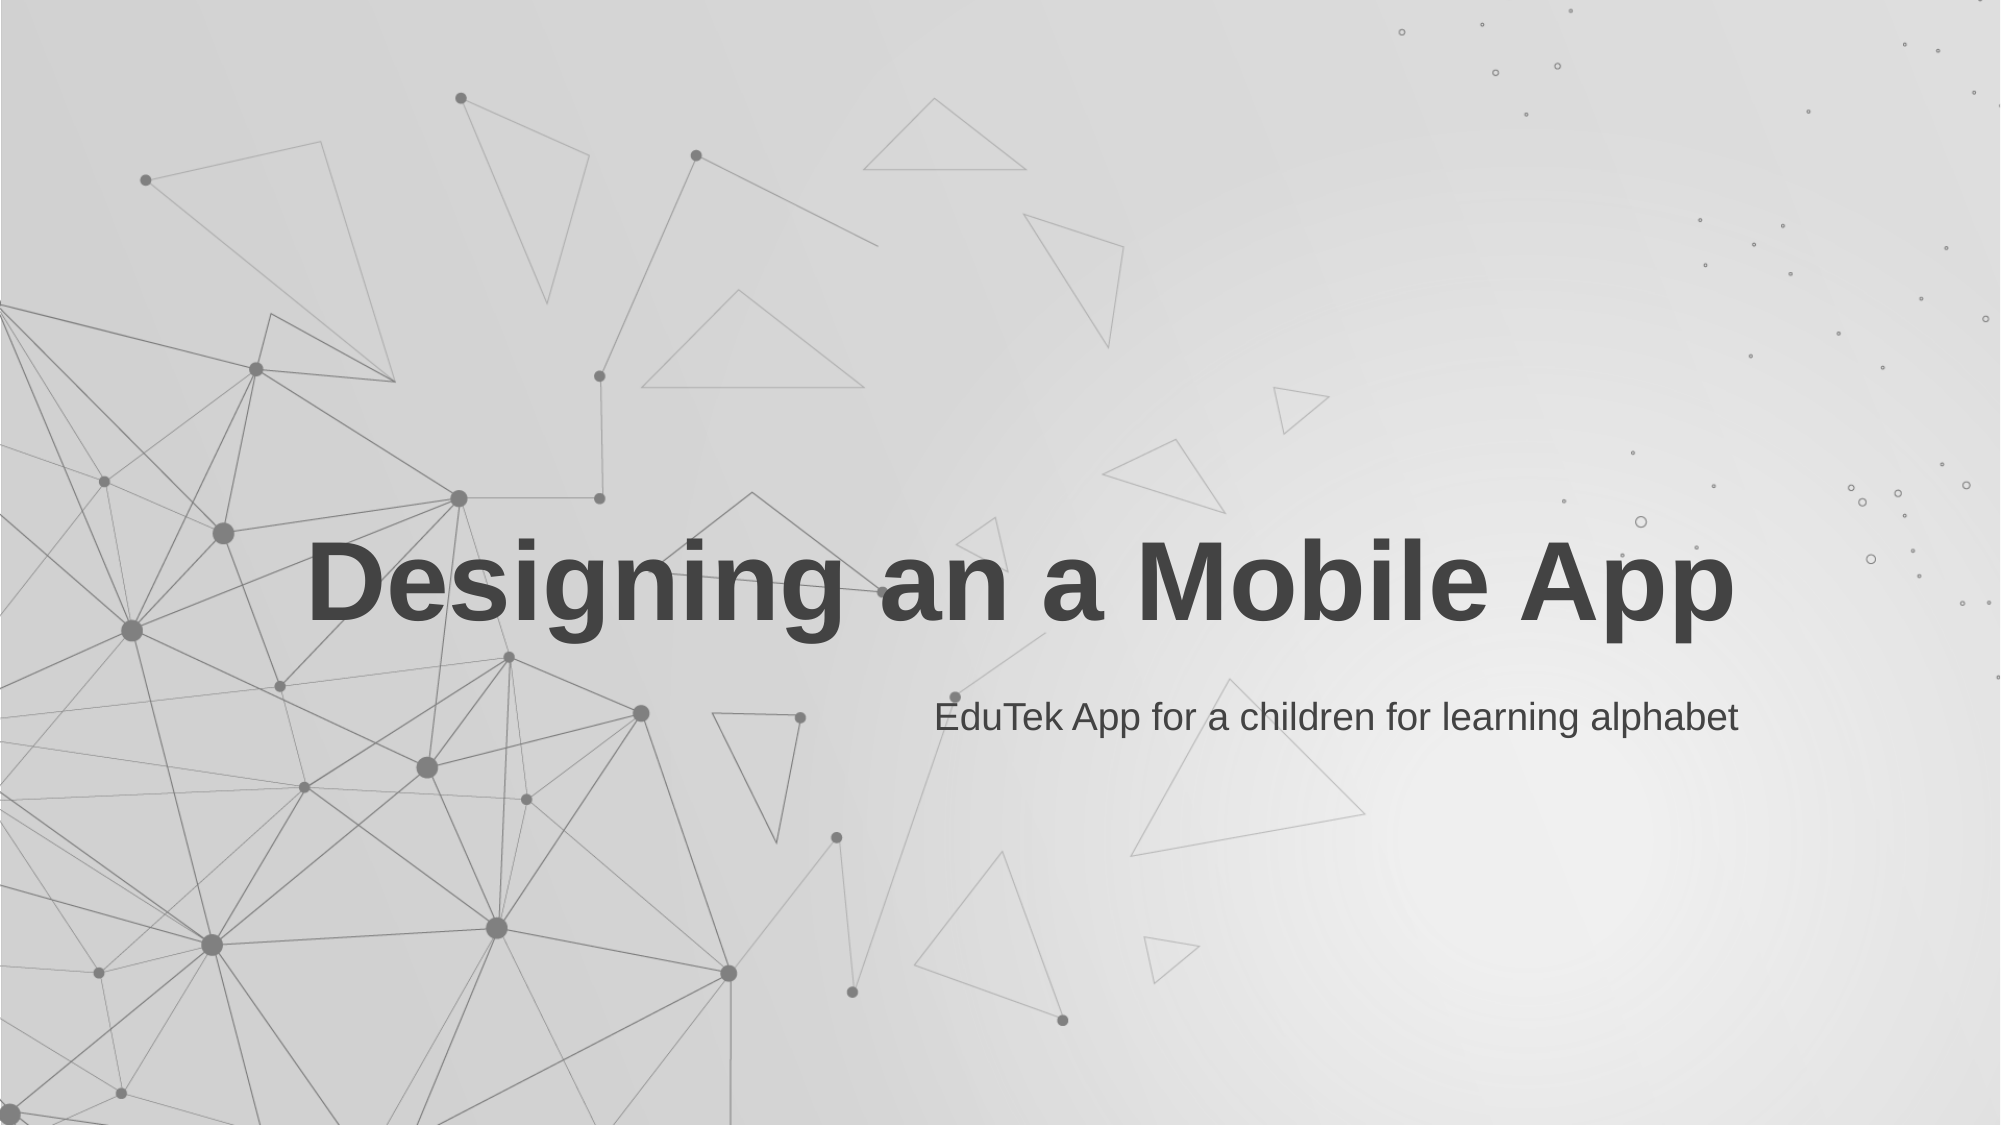

# Designing an a Mobile App
EduTek App for a children for learning alphabet